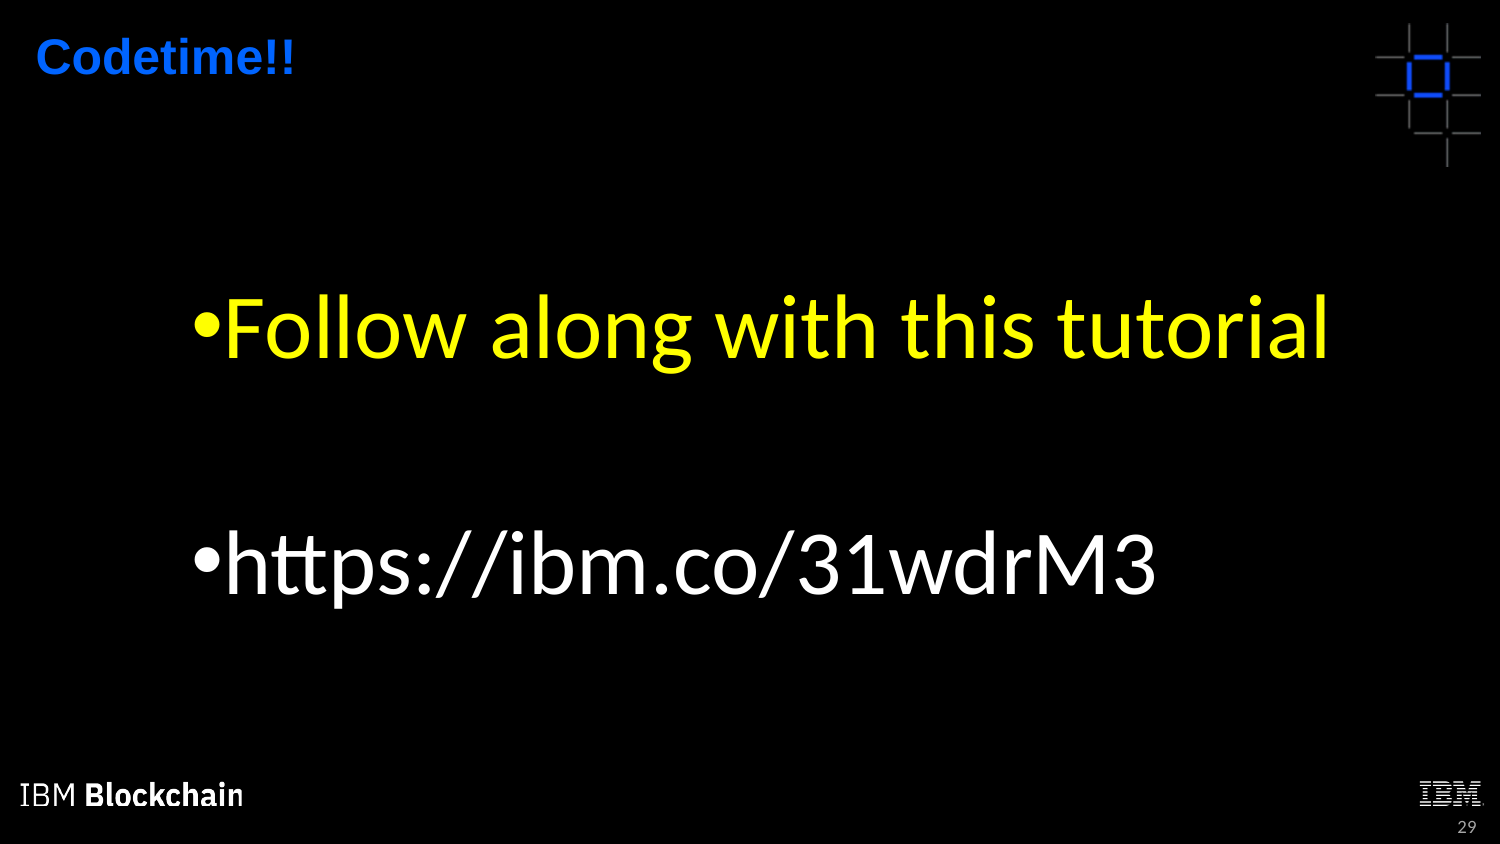

Codetime!!

Follow along with this tutorial

https://ibm.co/31wdrM3